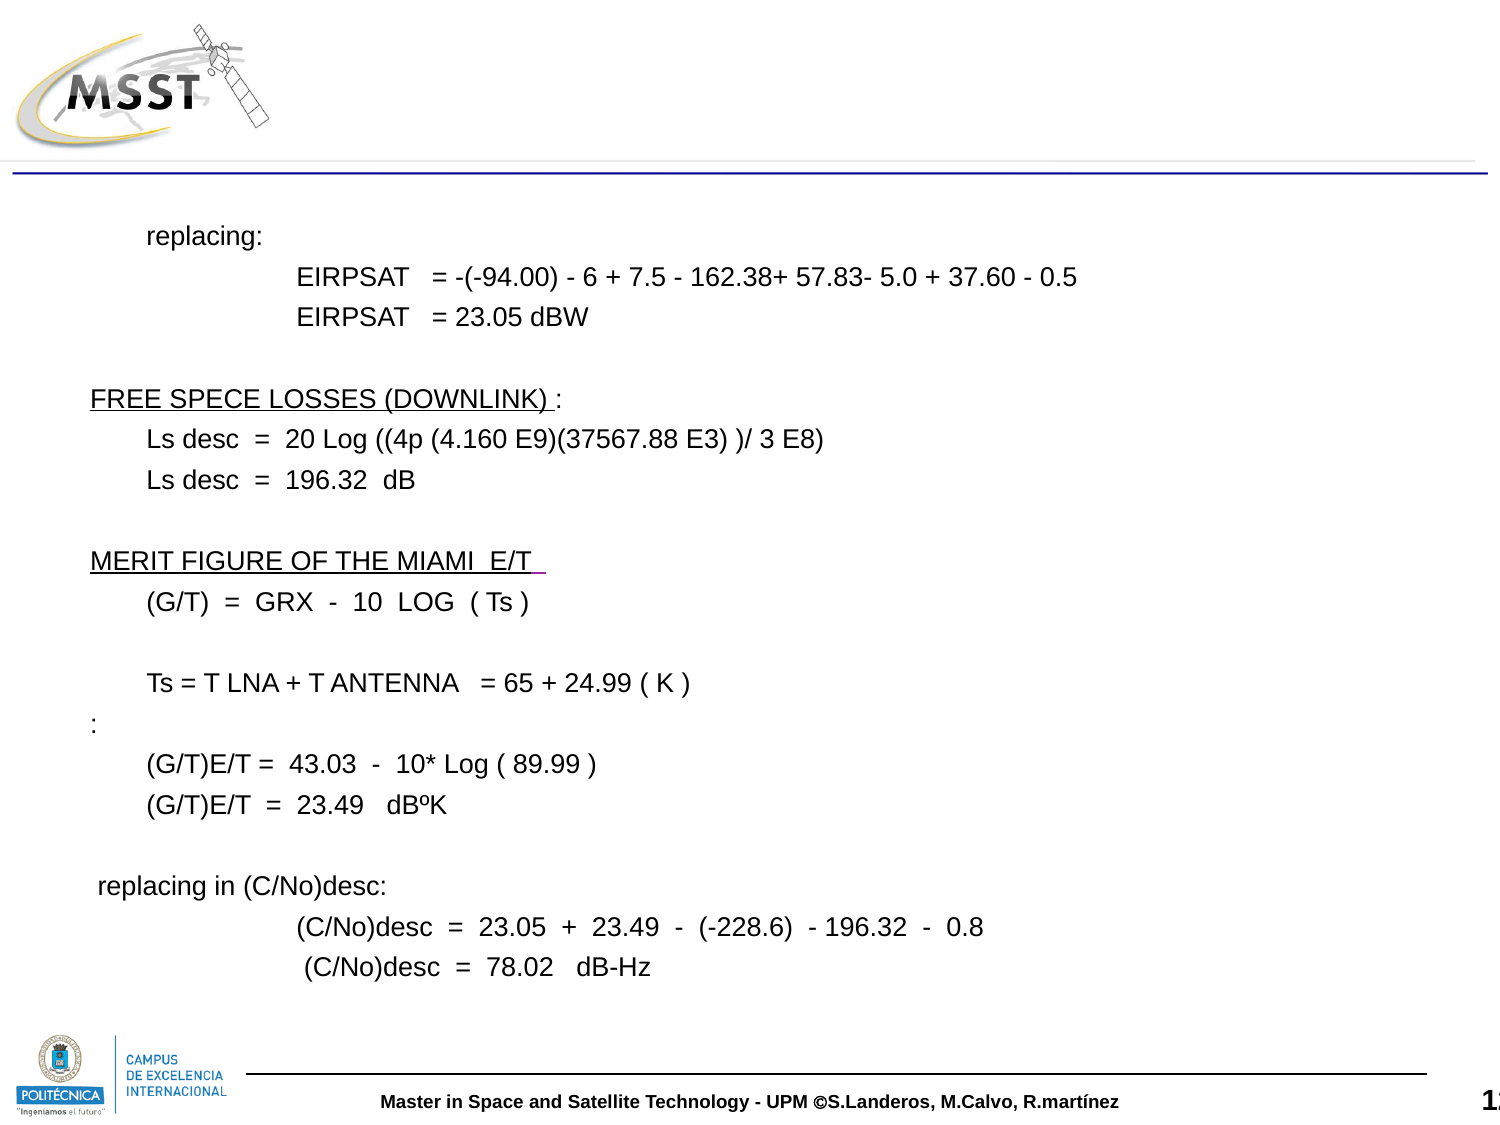

#
	replacing:
		EIRPSAT   = -(-94.00) - 6 + 7.5 - 162.38+ 57.83- 5.0 + 37.60 - 0.5
		EIRPSAT   = 23.05 dBW

FREE SPECE LOSSES (DOWNLINK) :
 	Ls desc  =  20 Log ((4p (4.160 E9)(37567.88 E3) )/ 3 E8)
	Ls desc  =  196.32  dB

MERIT FIGURE OF THE MIAMI  E/T
	(G/T)  =  GRX  -  10  LOG  ( Ts )

	Ts = T LNA + T ANTENNA   = 65 + 24.99 ( K )
:
	(G/T)E/T =  43.03  -  10* Log ( 89.99 )
	(G/T)E/T  =  23.49   dBºK

 replacing in (C/No)desc:
 		(C/No)desc  =  23.05  +  23.49  -  (-228.6)  - 196.32  -  0.8
		 (C/No)desc  =  78.02   dB-Hz